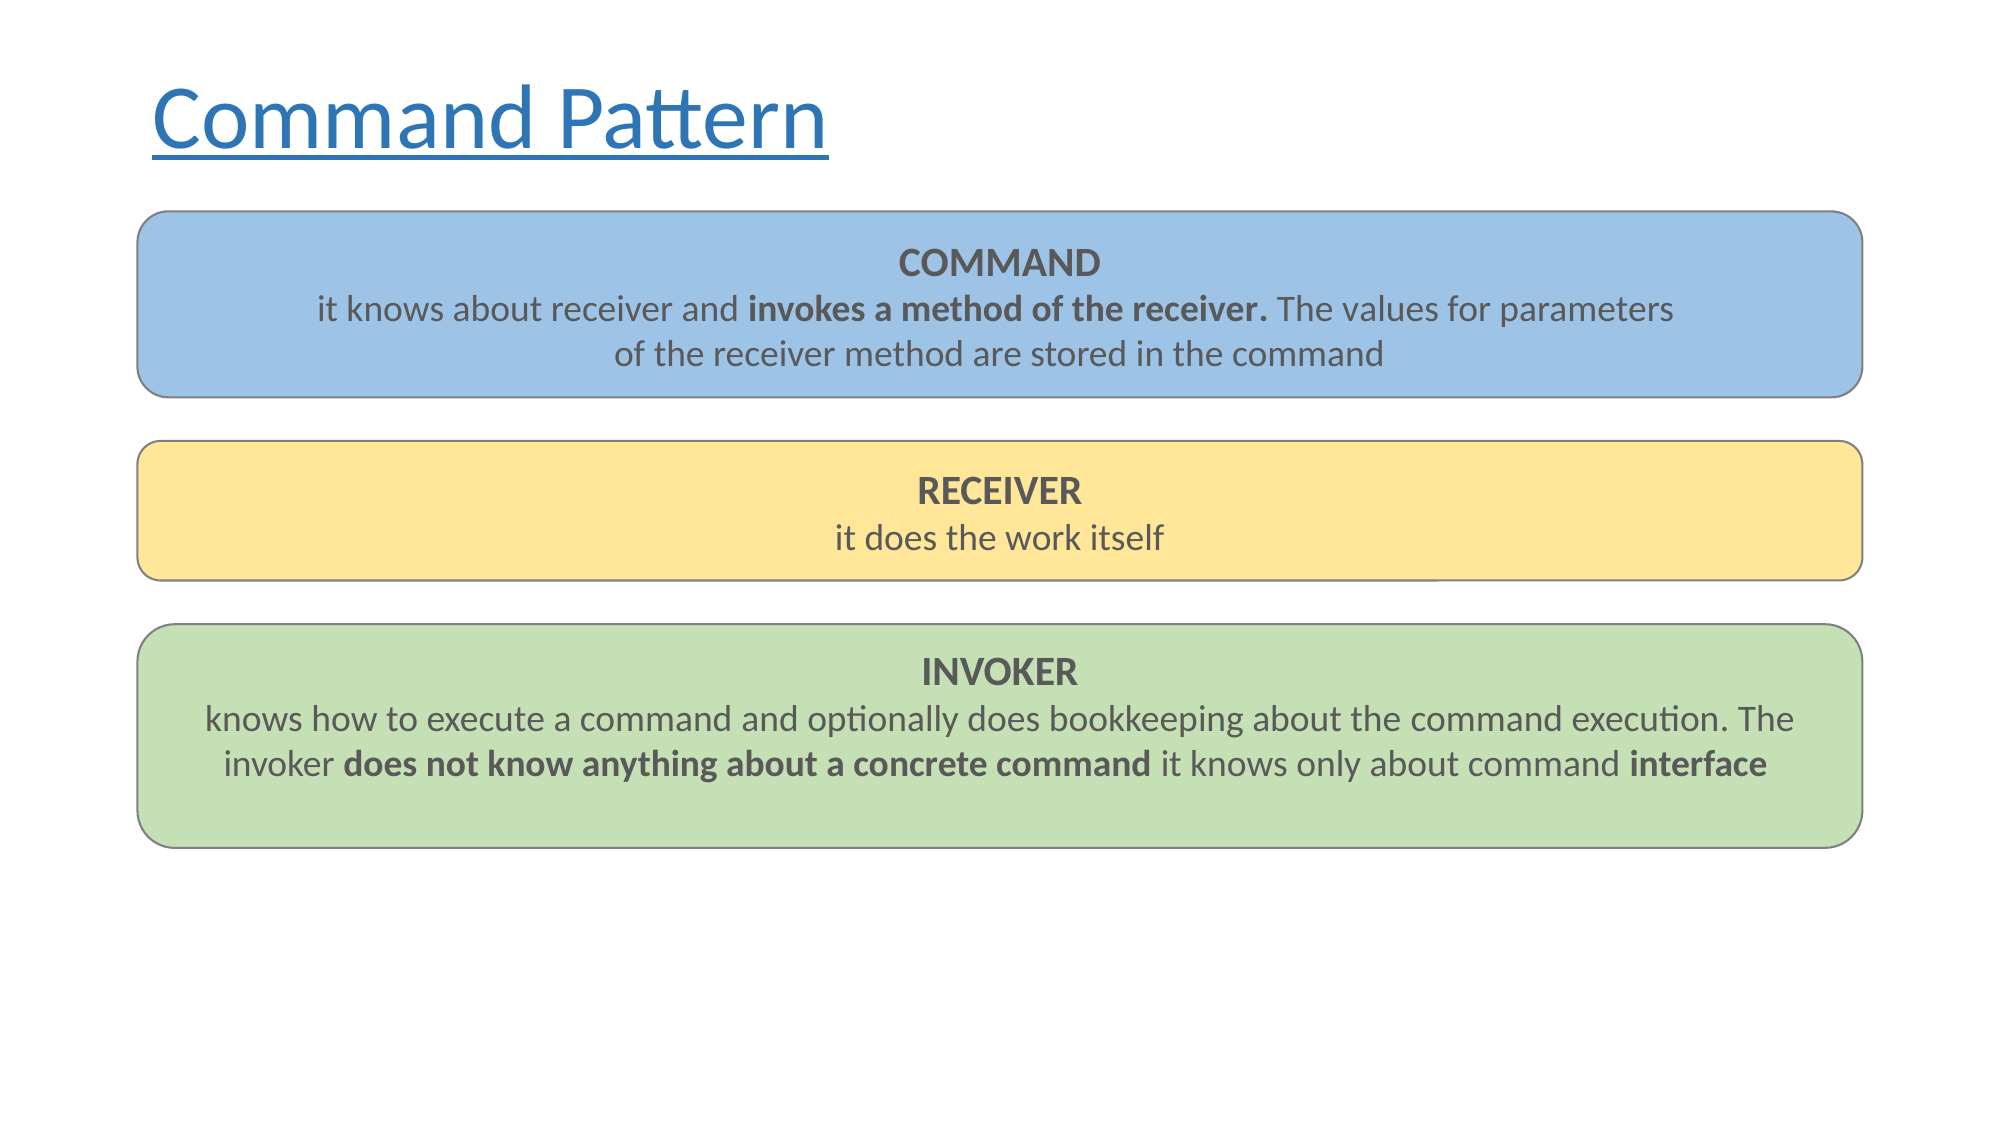

# Command Pattern
COMMAND
it knows about receiver and invokes a method of the receiver. The values for parameters
of the receiver method are stored in the command
RECEIVER
it does the work itself
INVOKER
knows how to execute a command and optionally does bookkeeping about the command execution. The invoker does not know anything about a concrete command it knows only about command interface